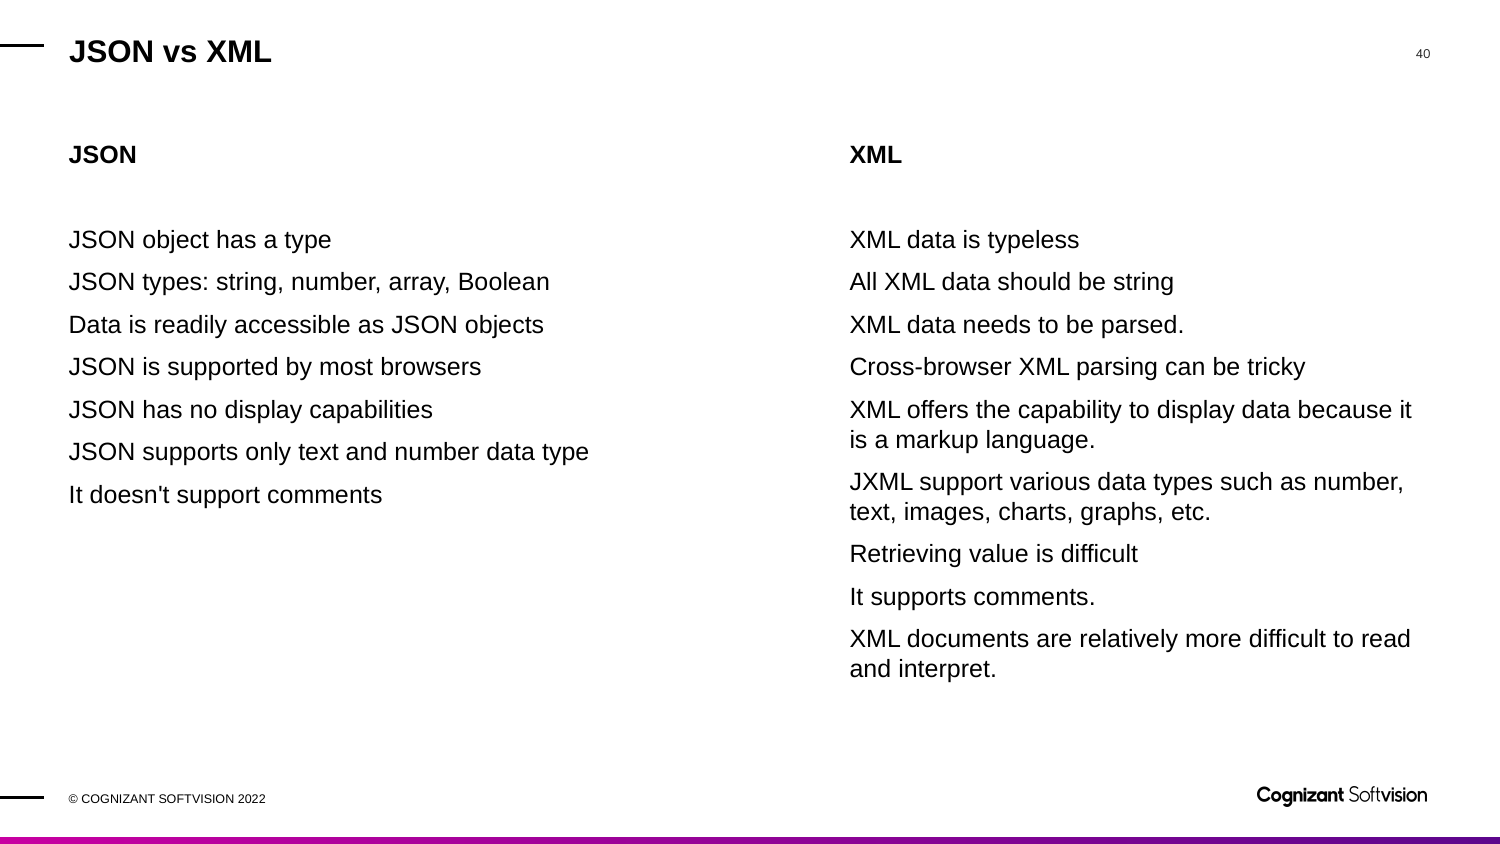

# JSON vs XML
JSON

JSON object has a type
JSON types: string, number, array, Boolean
Data is readily accessible as JSON objects
JSON is supported by most browsers
JSON has no display capabilities
JSON supports only text and number data type
It doesn't support comments

XML

XML data is typeless
All XML data should be string
XML data needs to be parsed.
Cross-browser XML parsing can be tricky
XML offers the capability to display data because it is a markup language.
JXML support various data types such as number, text, images, charts, graphs, etc.
Retrieving value is difficult
It supports comments.
XML documents are relatively more difficult to read and interpret.